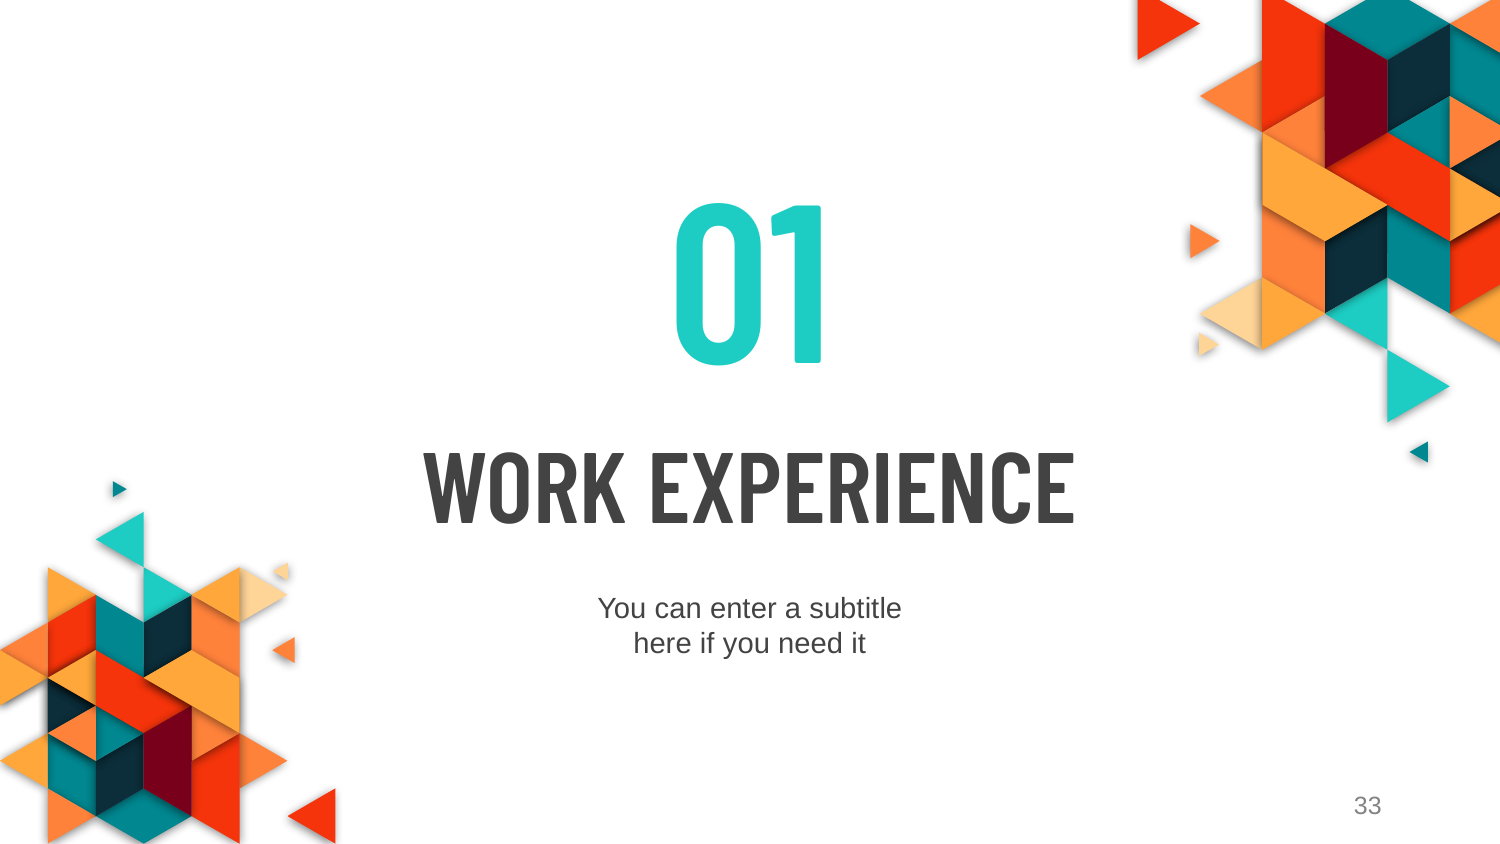

01
# WORK EXPERIENCE
You can enter a subtitle here if you need it
33